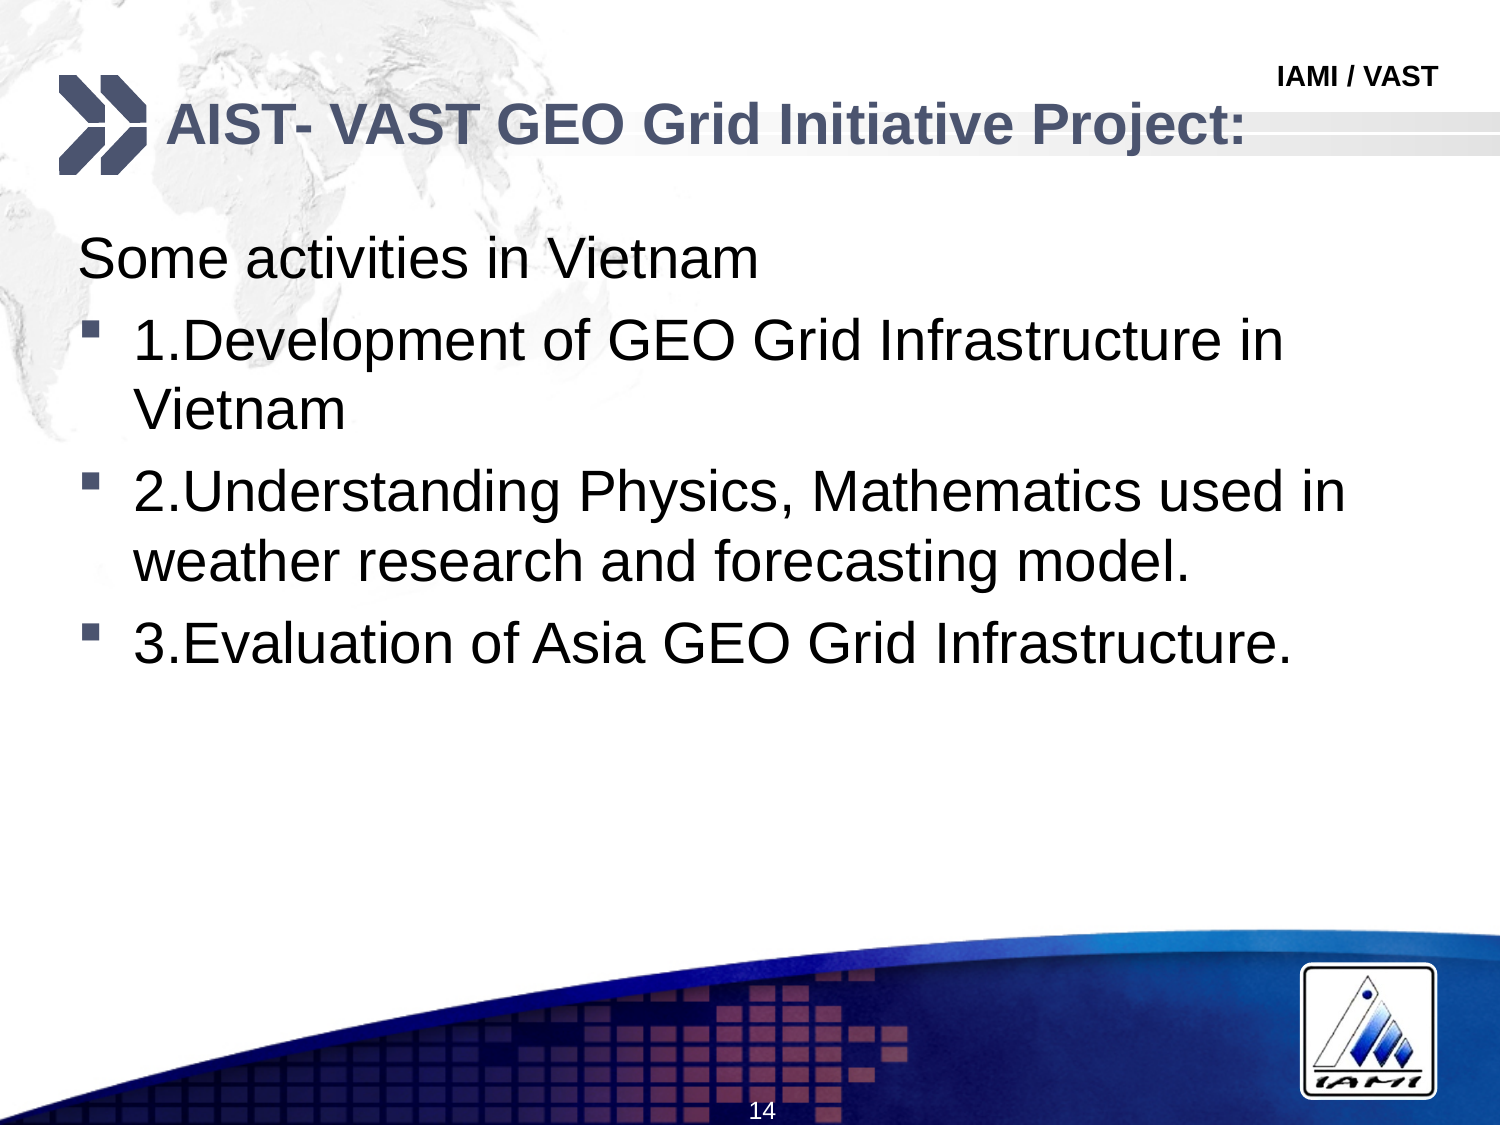

# AIST- VAST GEO Grid Initiative Project:
Some activities in Vietnam
1.Development of GEO Grid Infrastructure in Vietnam
2.Understanding Physics, Mathematics used in weather research and forecasting model.
3.Evaluation of Asia GEO Grid Infrastructure.
14